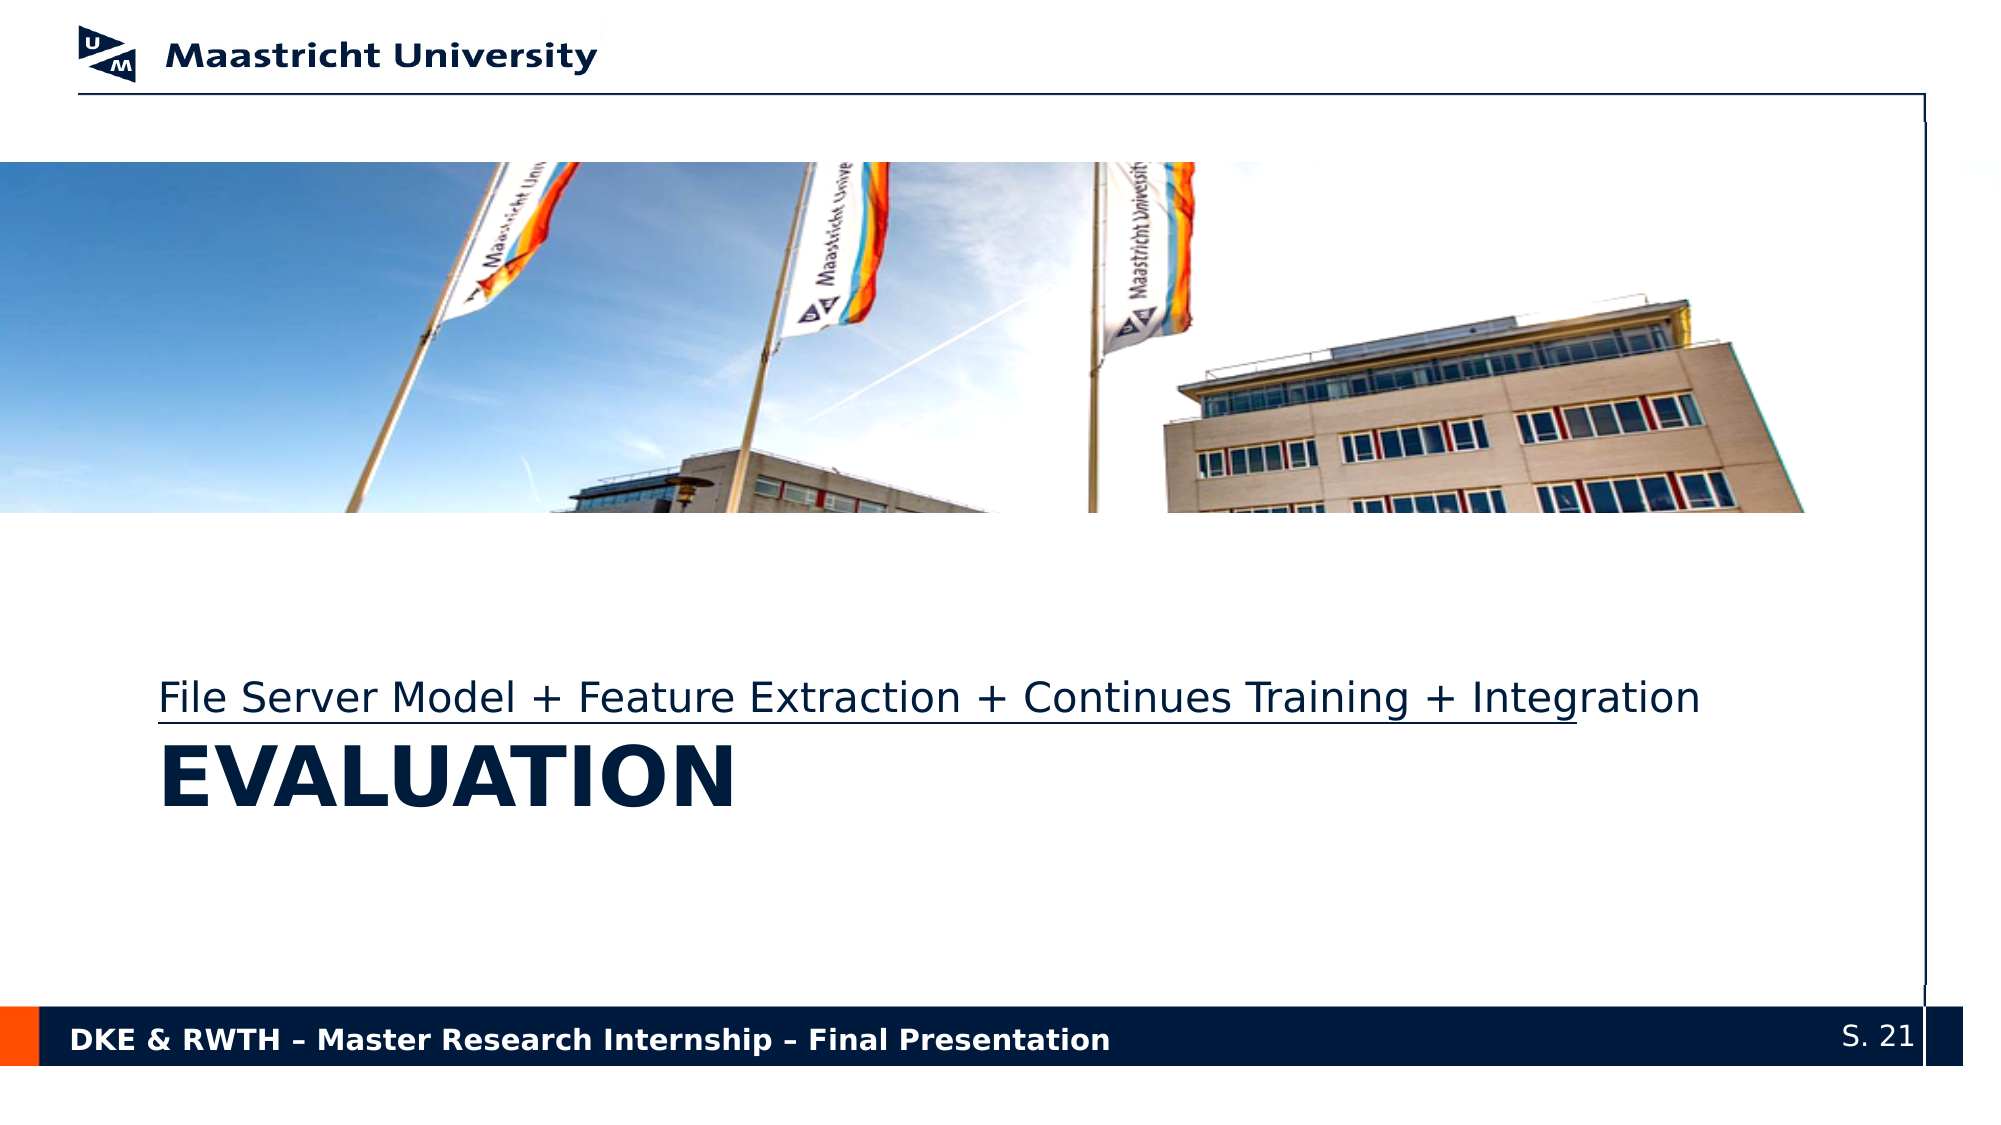

File Server Model + Feature Extraction + Continues Training + Integration
# Evaluation